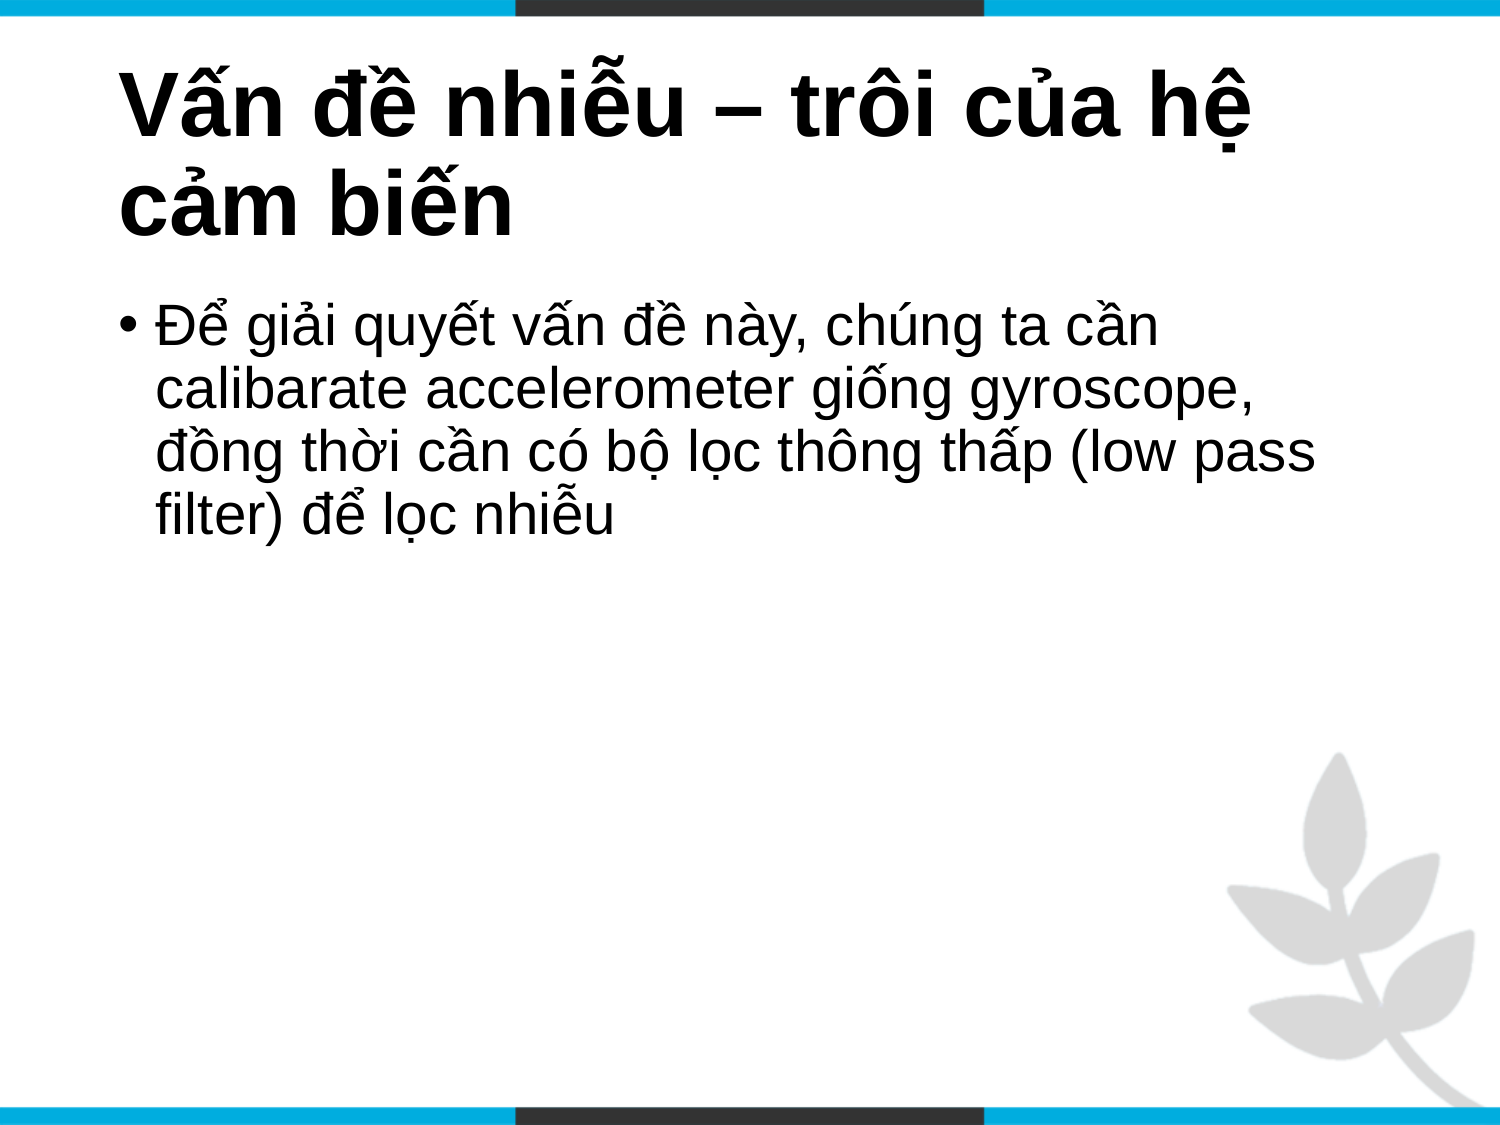

# Vấn đề nhiễu – trôi của hệ cảm biến
Để giải quyết vấn đề này, chúng ta cần calibarate accelerometer giống gyroscope, đồng thời cần có bộ lọc thông thấp (low pass filter) để lọc nhiễu